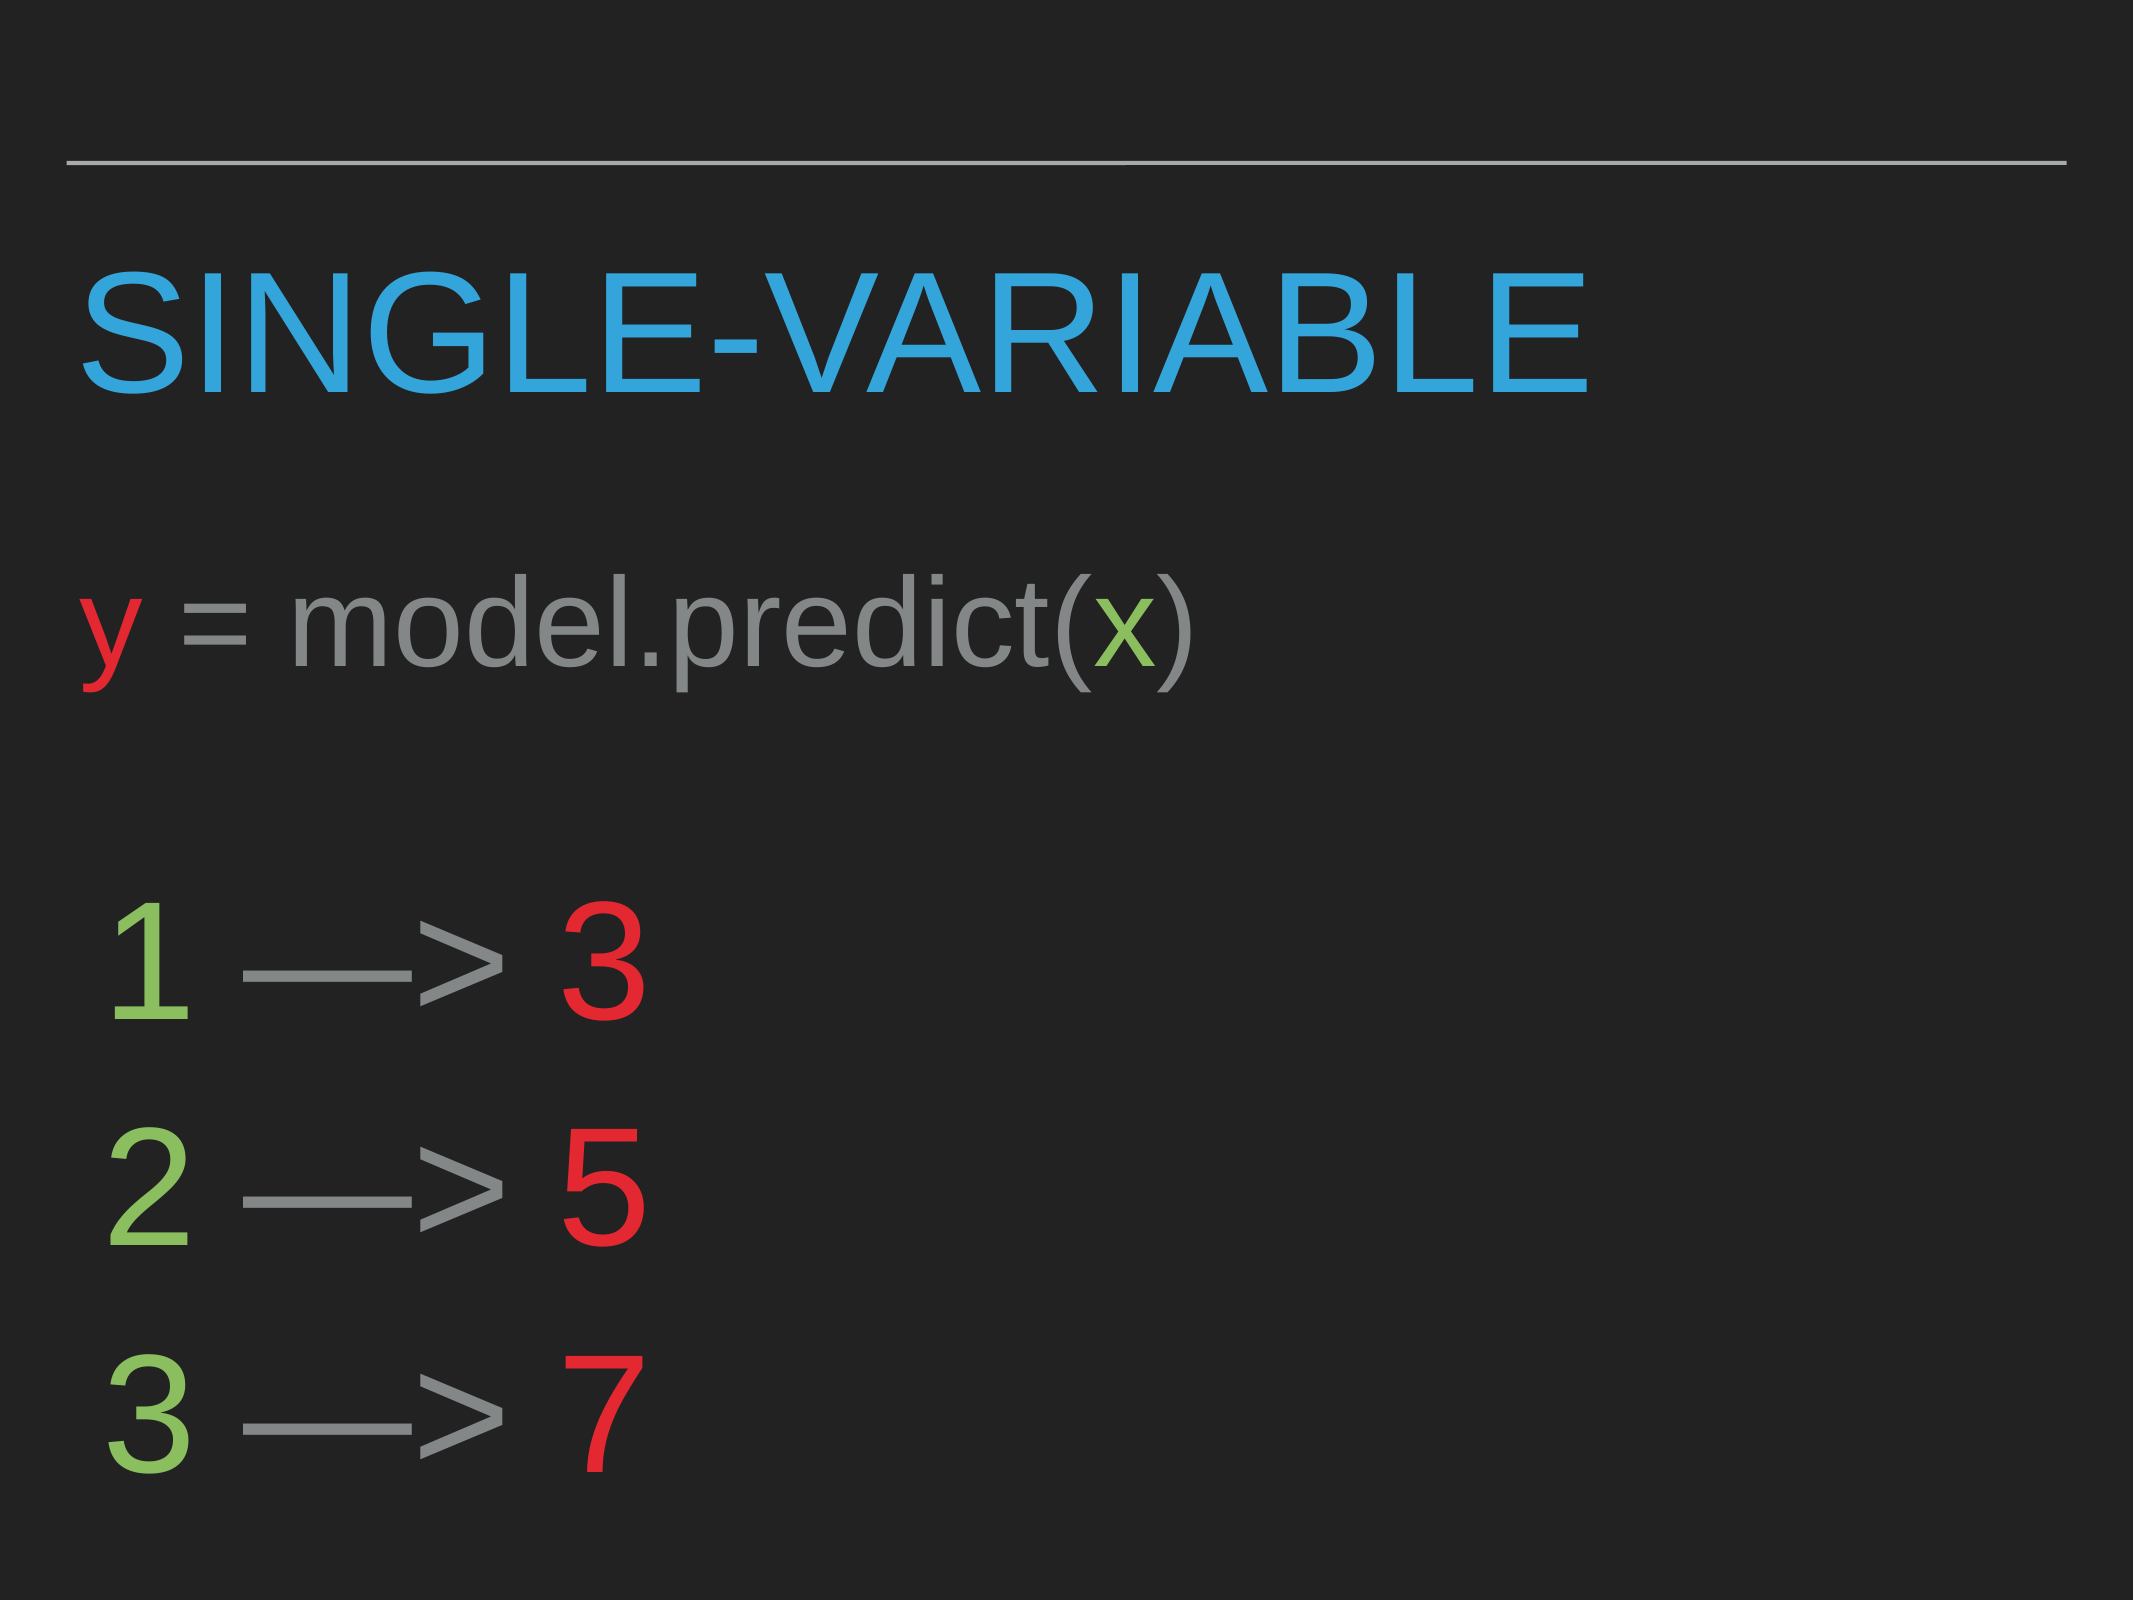

# single-variable
y = model.predict(x)
1 —> 3
2 —> 5
3 —> 7